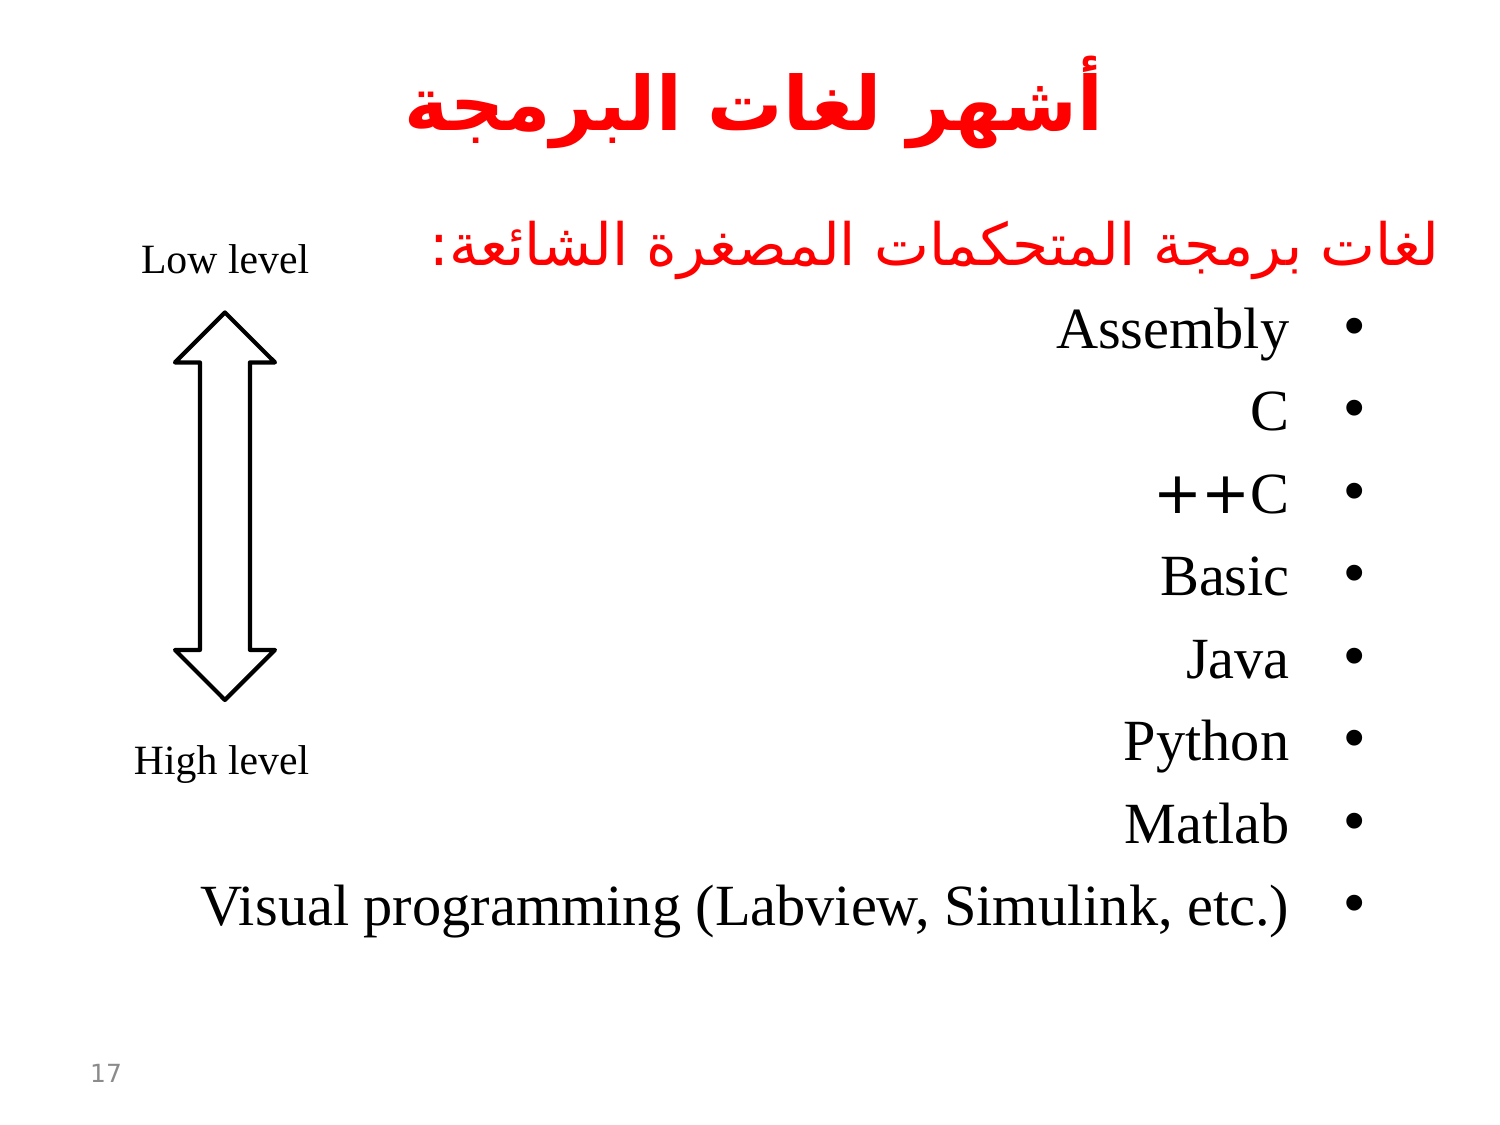

أشهر لغات البرمجة
لغات برمجة المتحكمات المصغرة الشائعة:
Assembly
C
C++
Basic
Java
Python
Matlab
Visual programming (Labview, Simulink, etc.)

Low level

High level
17